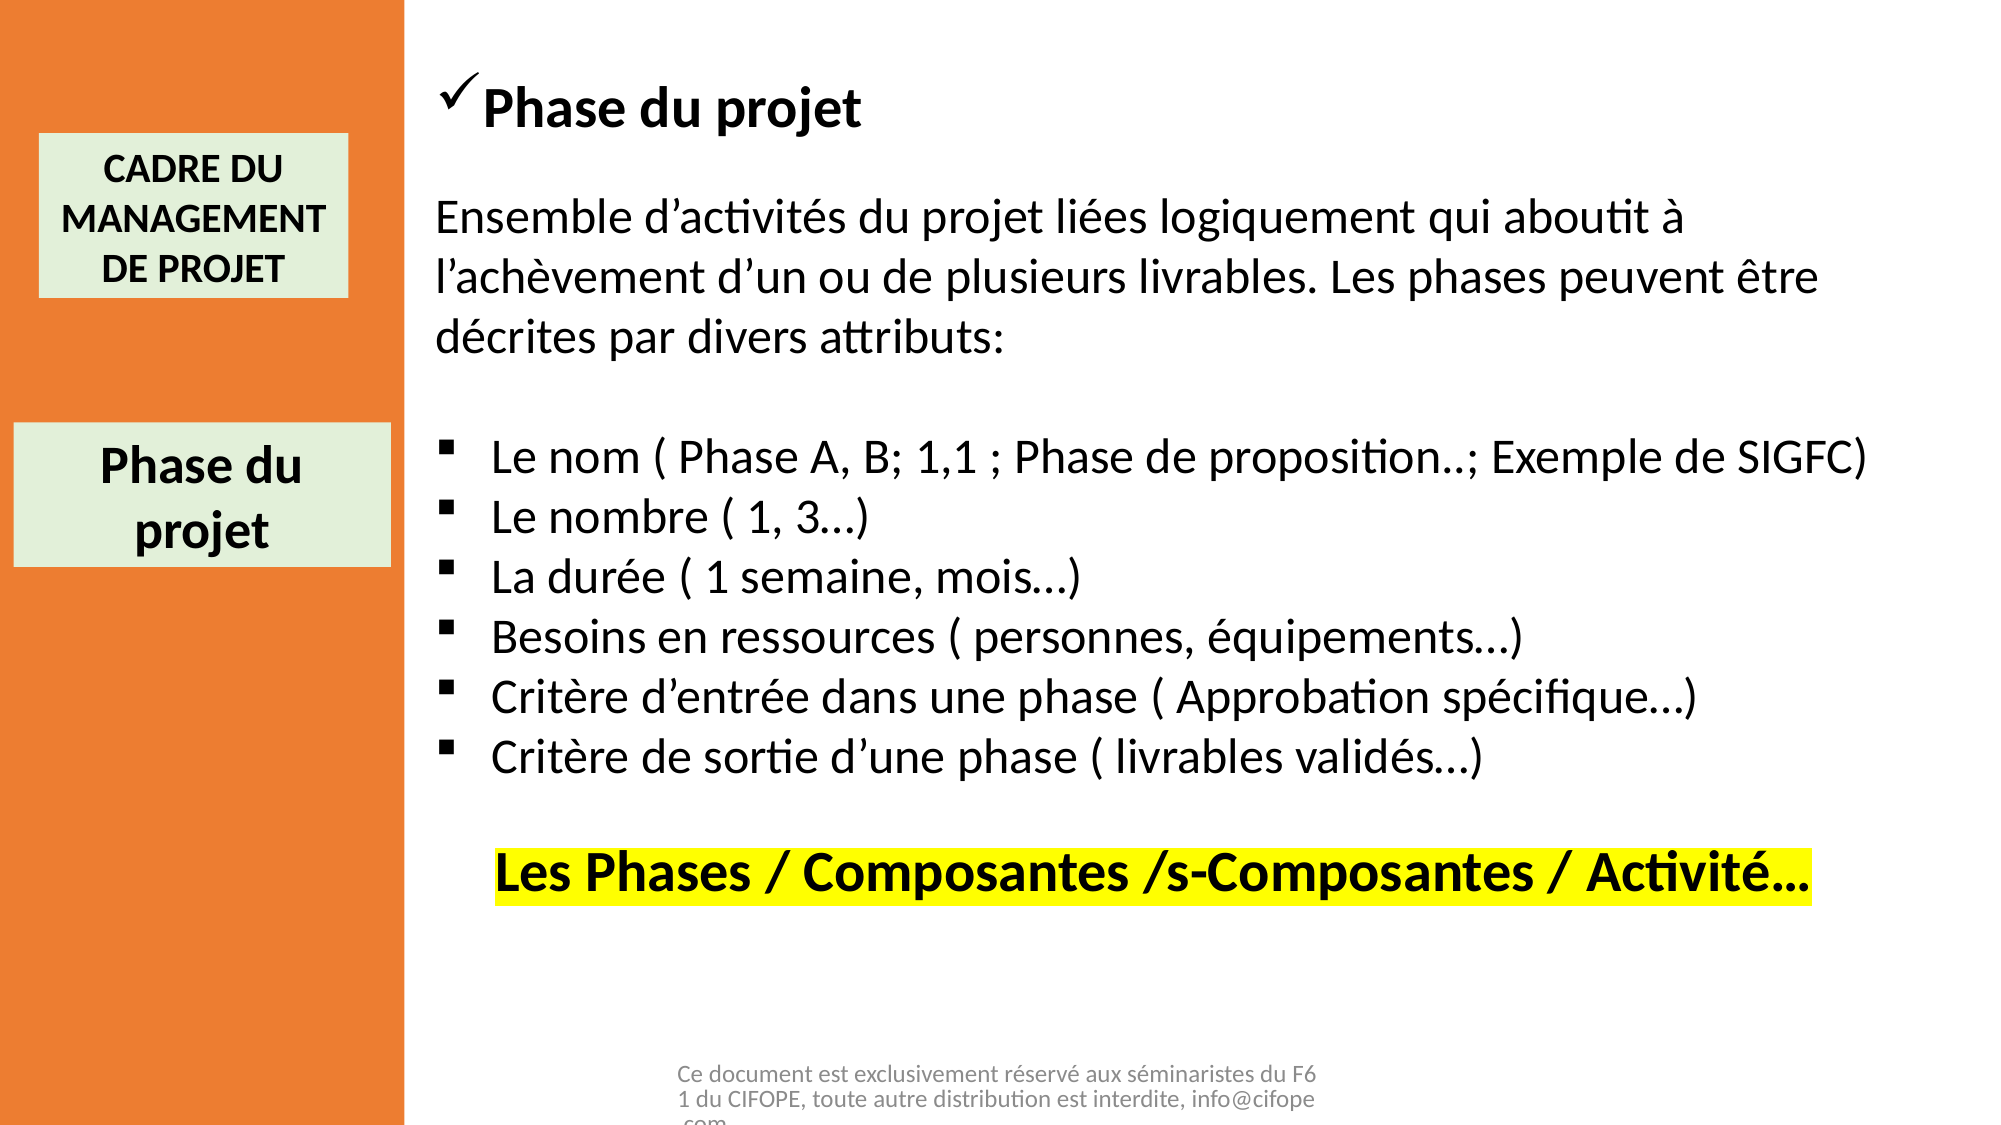

Phase du projet

Ensemble d’activités du projet liées logiquement qui aboutit à l’achèvement d’un ou de plusieurs livrables. Les phases peuvent être décrites par divers attributs:

Le nom ( Phase A, B; 1,1 ; Phase de proposition..; Exemple de SIGFC)
Le nombre ( 1, 3…)
La durée ( 1 semaine, mois…)
Besoins en ressources ( personnes, équipements…)
Critère d’entrée dans une phase ( Approbation spécifique…)
Critère de sortie d’une phase ( livrables validés…)

CADRE DU MANAGEMENT DE PROJET
Phase du projet
Les Phases / Composantes /s-Composantes / Activité…
Ce document est exclusivement réservé aux séminaristes du F61 du CIFOPE, toute autre distribution est interdite, info@cifope.com